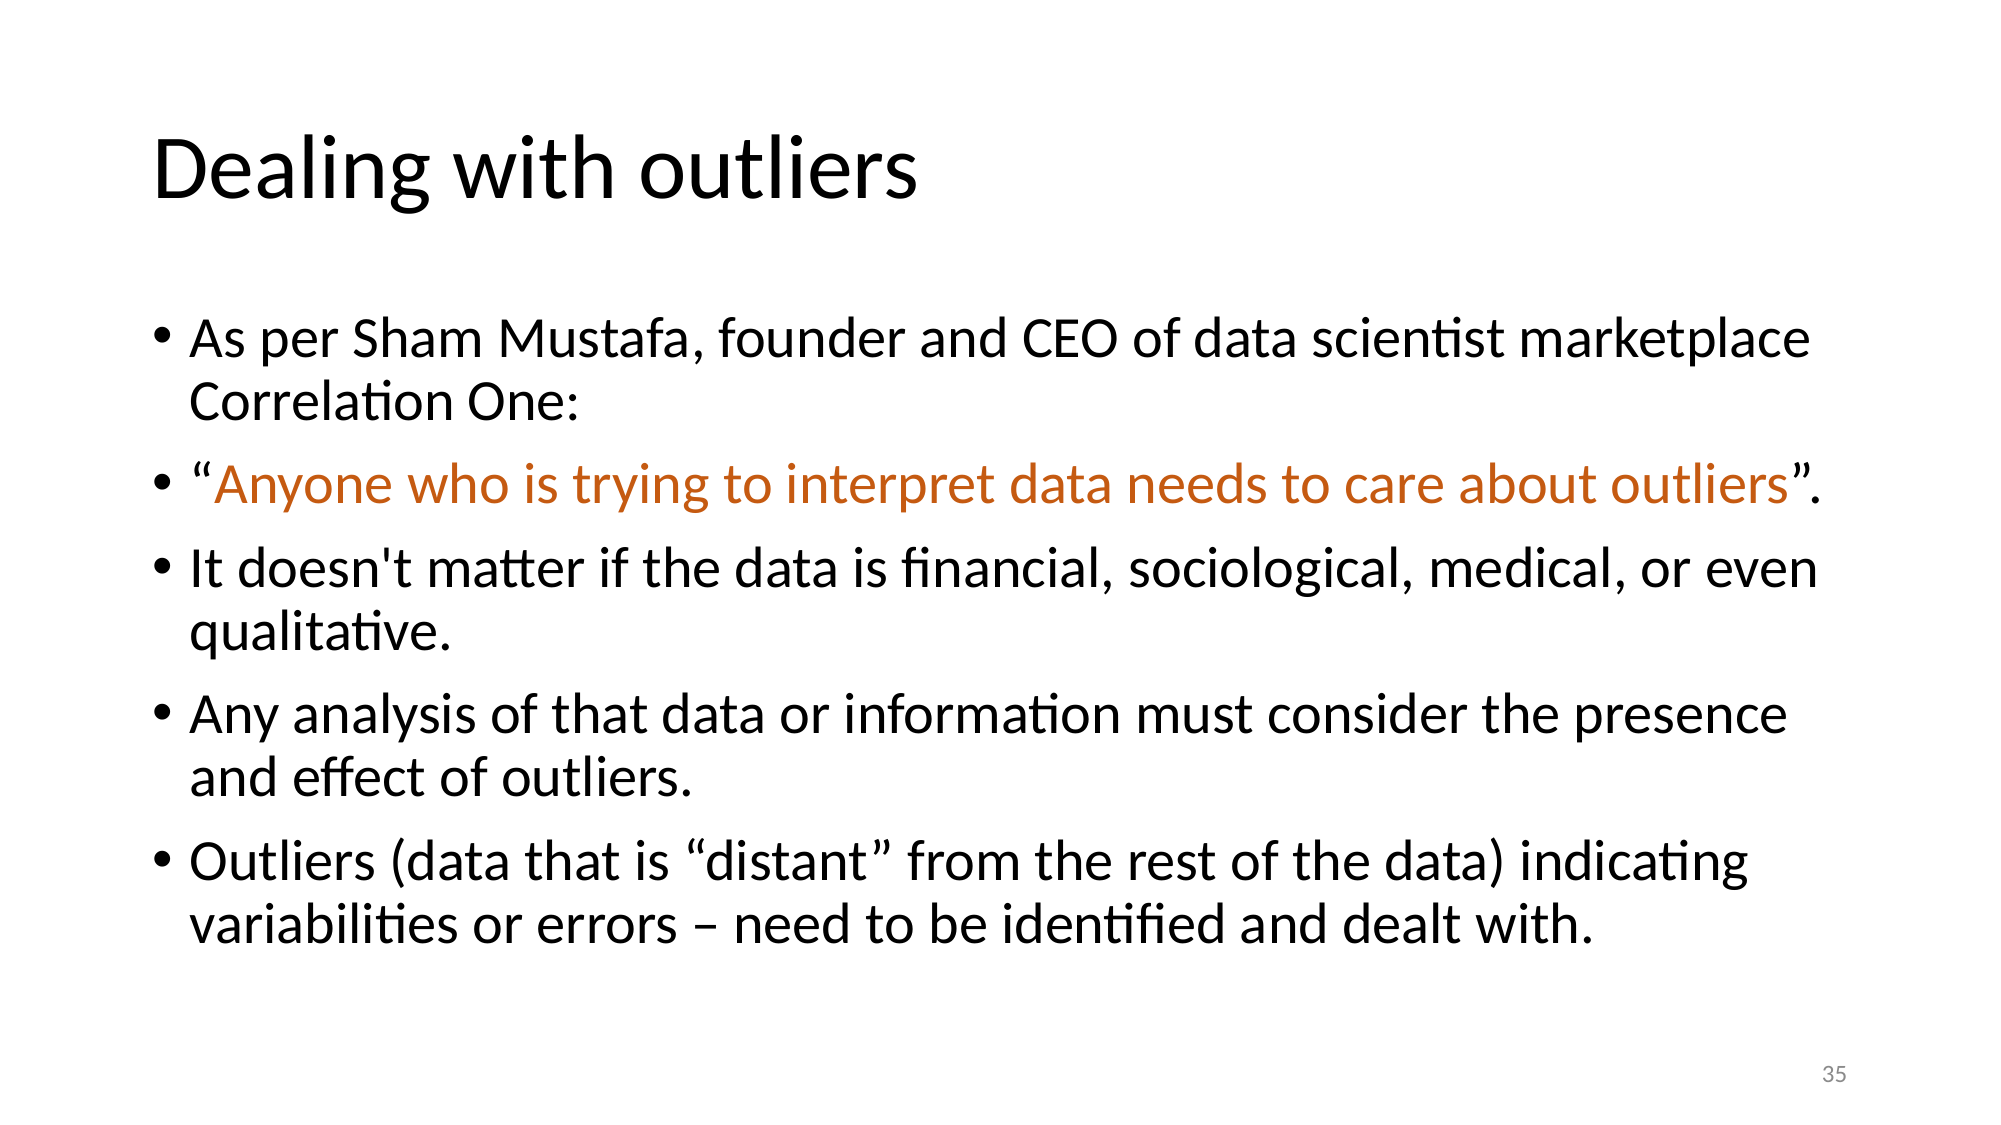

# Dealing with outliers
As per Sham Mustafa, founder and CEO of data scientist marketplace Correlation One:
“Anyone who is trying to interpret data needs to care about outliers”.
It doesn't matter if the data is financial, sociological, medical, or even qualitative.
Any analysis of that data or information must consider the presence and effect of outliers.
Outliers (data that is “distant” from the rest of the data) indicating variabilities or errors – need to be identified and dealt with.

35